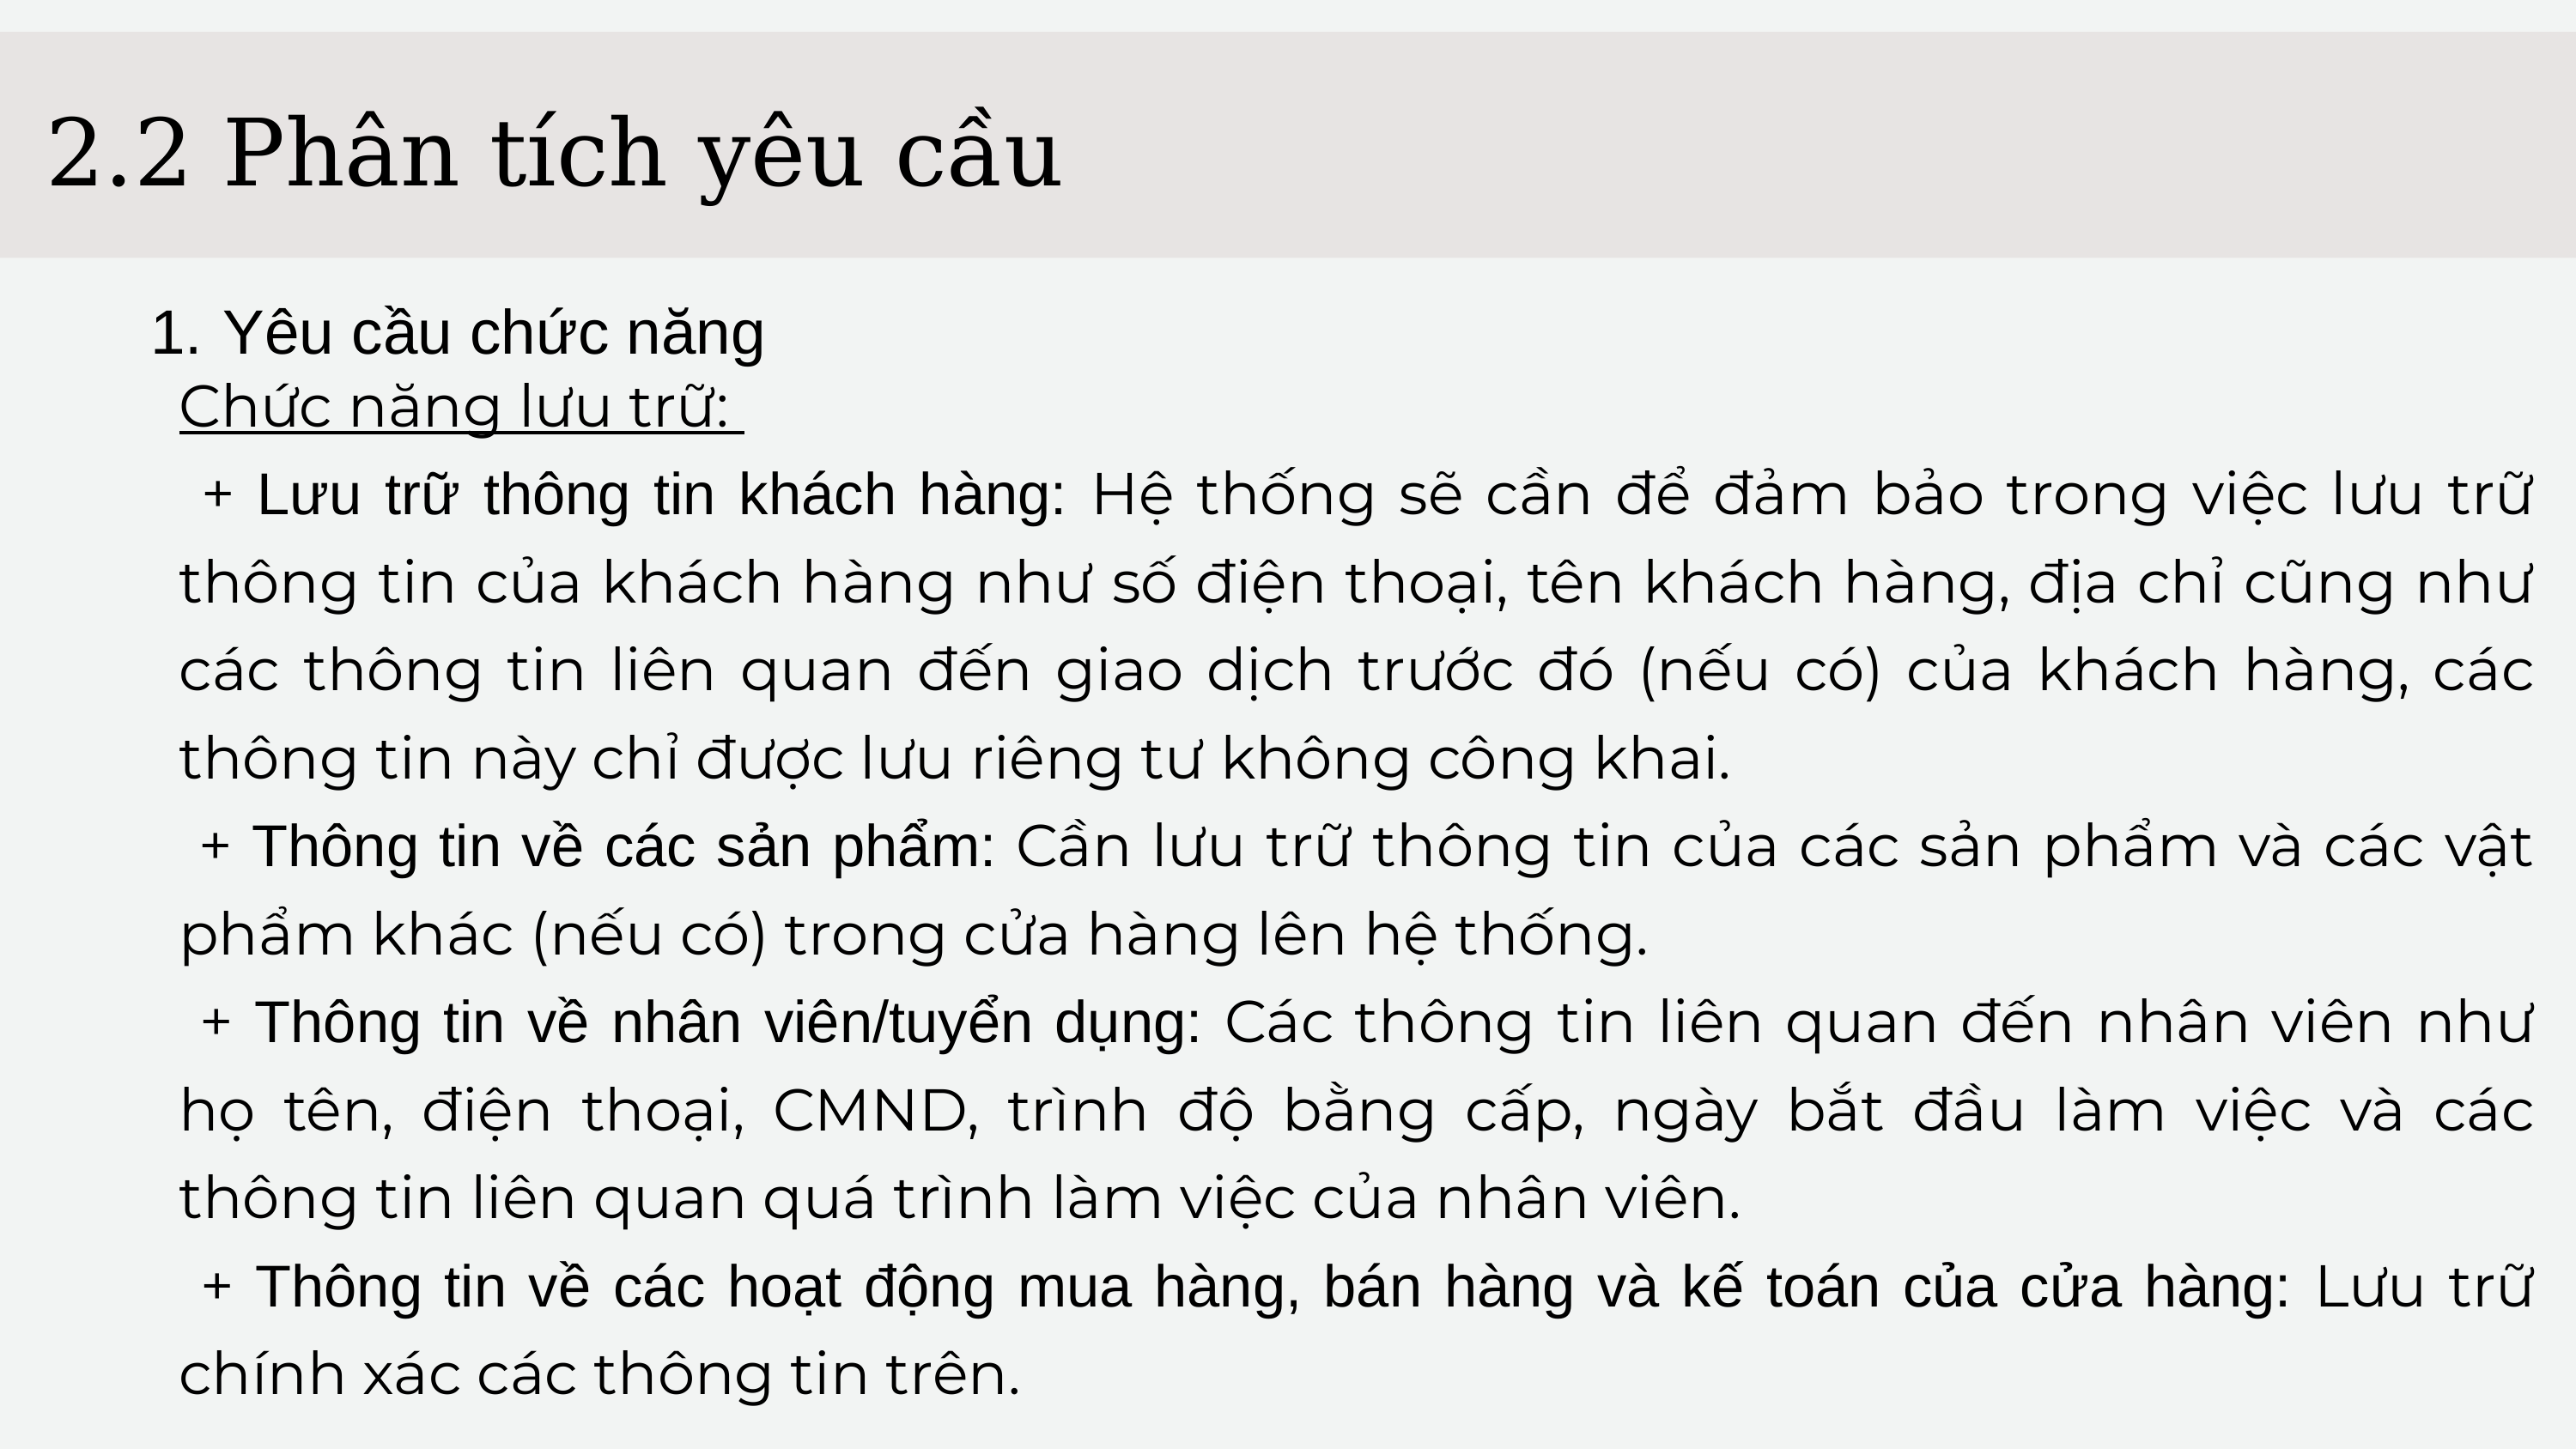

2.2 Phân tích yêu cầu
Yêu cầu chức năng
Chức năng lưu trữ:
 + Lưu trữ thông tin khách hàng: Hệ thống sẽ cần để đảm bảo trong việc lưu trữ thông tin của khách hàng như số điện thoại, tên khách hàng, địa chỉ cũng như các thông tin liên quan đến giao dịch trước đó (nếu có) của khách hàng, các thông tin này chỉ được lưu riêng tư không công khai.
 + Thông tin về các sản phẩm: Cần lưu trữ thông tin của các sản phẩm và các vật phẩm khác (nếu có) trong cửa hàng lên hệ thống.
 + Thông tin về nhân viên/tuyển dụng: Các thông tin liên quan đến nhân viên như họ tên, điện thoại, CMND, trình độ bằng cấp, ngày bắt đầu làm việc và các thông tin liên quan quá trình làm việc của nhân viên.
 + Thông tin về các hoạt động mua hàng, bán hàng và kế toán của cửa hàng: Lưu trữ chính xác các thông tin trên.